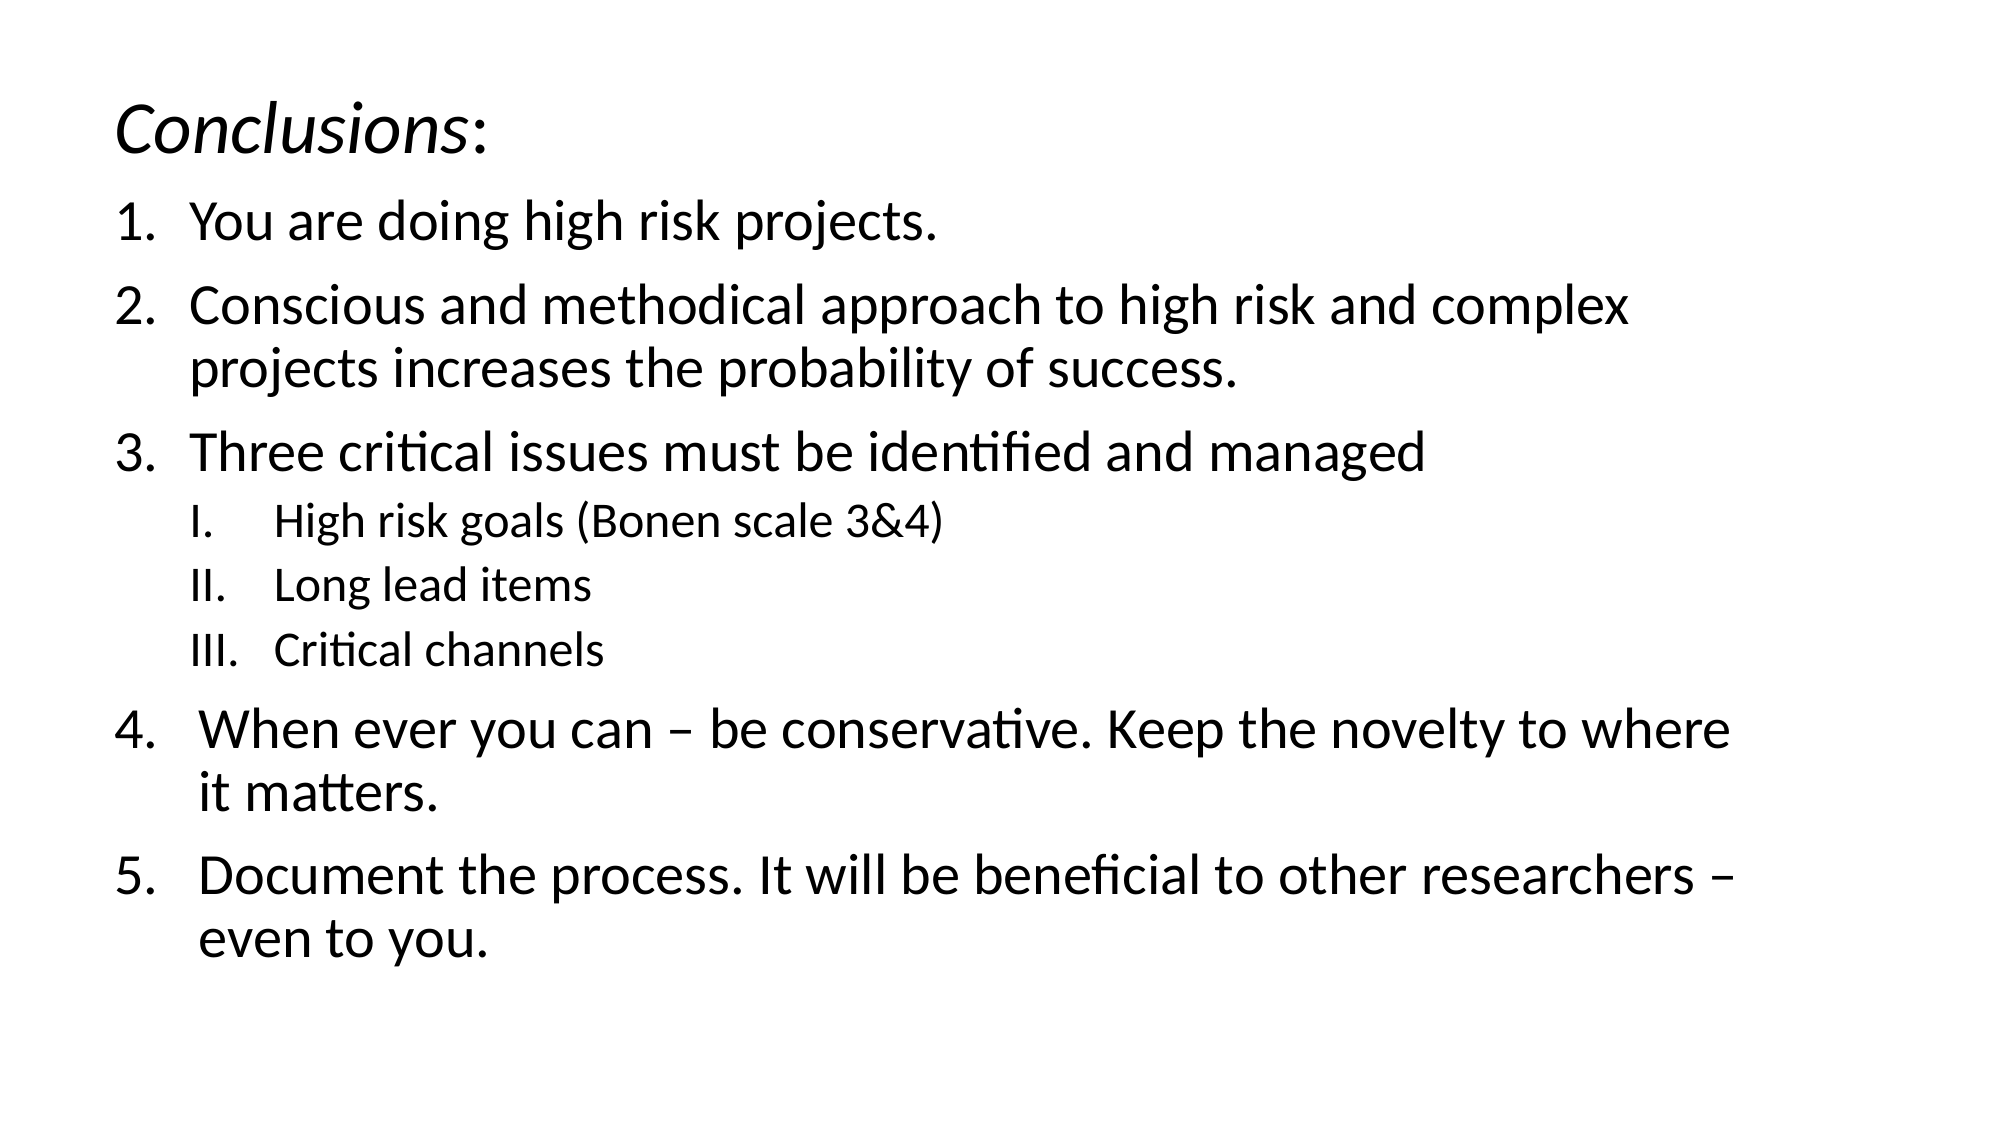

Conclusions:
You are doing high risk projects.
Conscious and methodical approach to high risk and complex projects increases the probability of success.
Three critical issues must be identified and managed
High risk goals (Bonen scale 3&4)
Long lead items
Critical channels
When ever you can – be conservative. Keep the novelty to where it matters.
Document the process. It will be beneficial to other researchers – even to you.